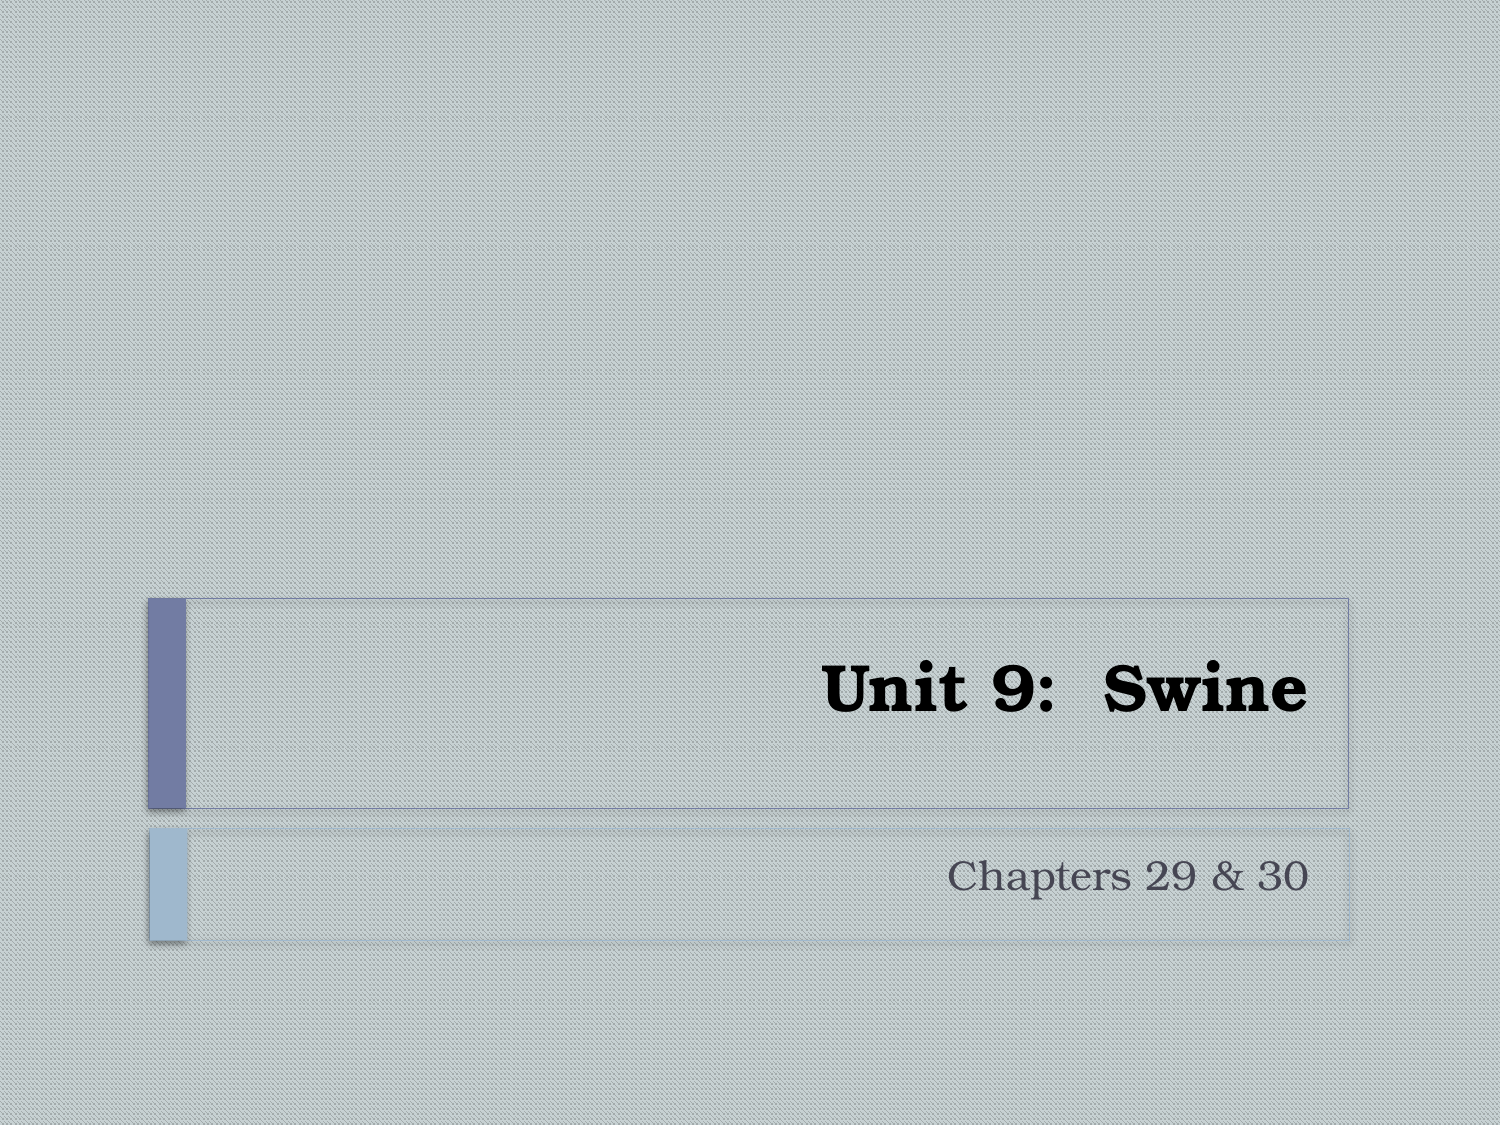

# Unit 9:  Swine
Chapters 29 & 30